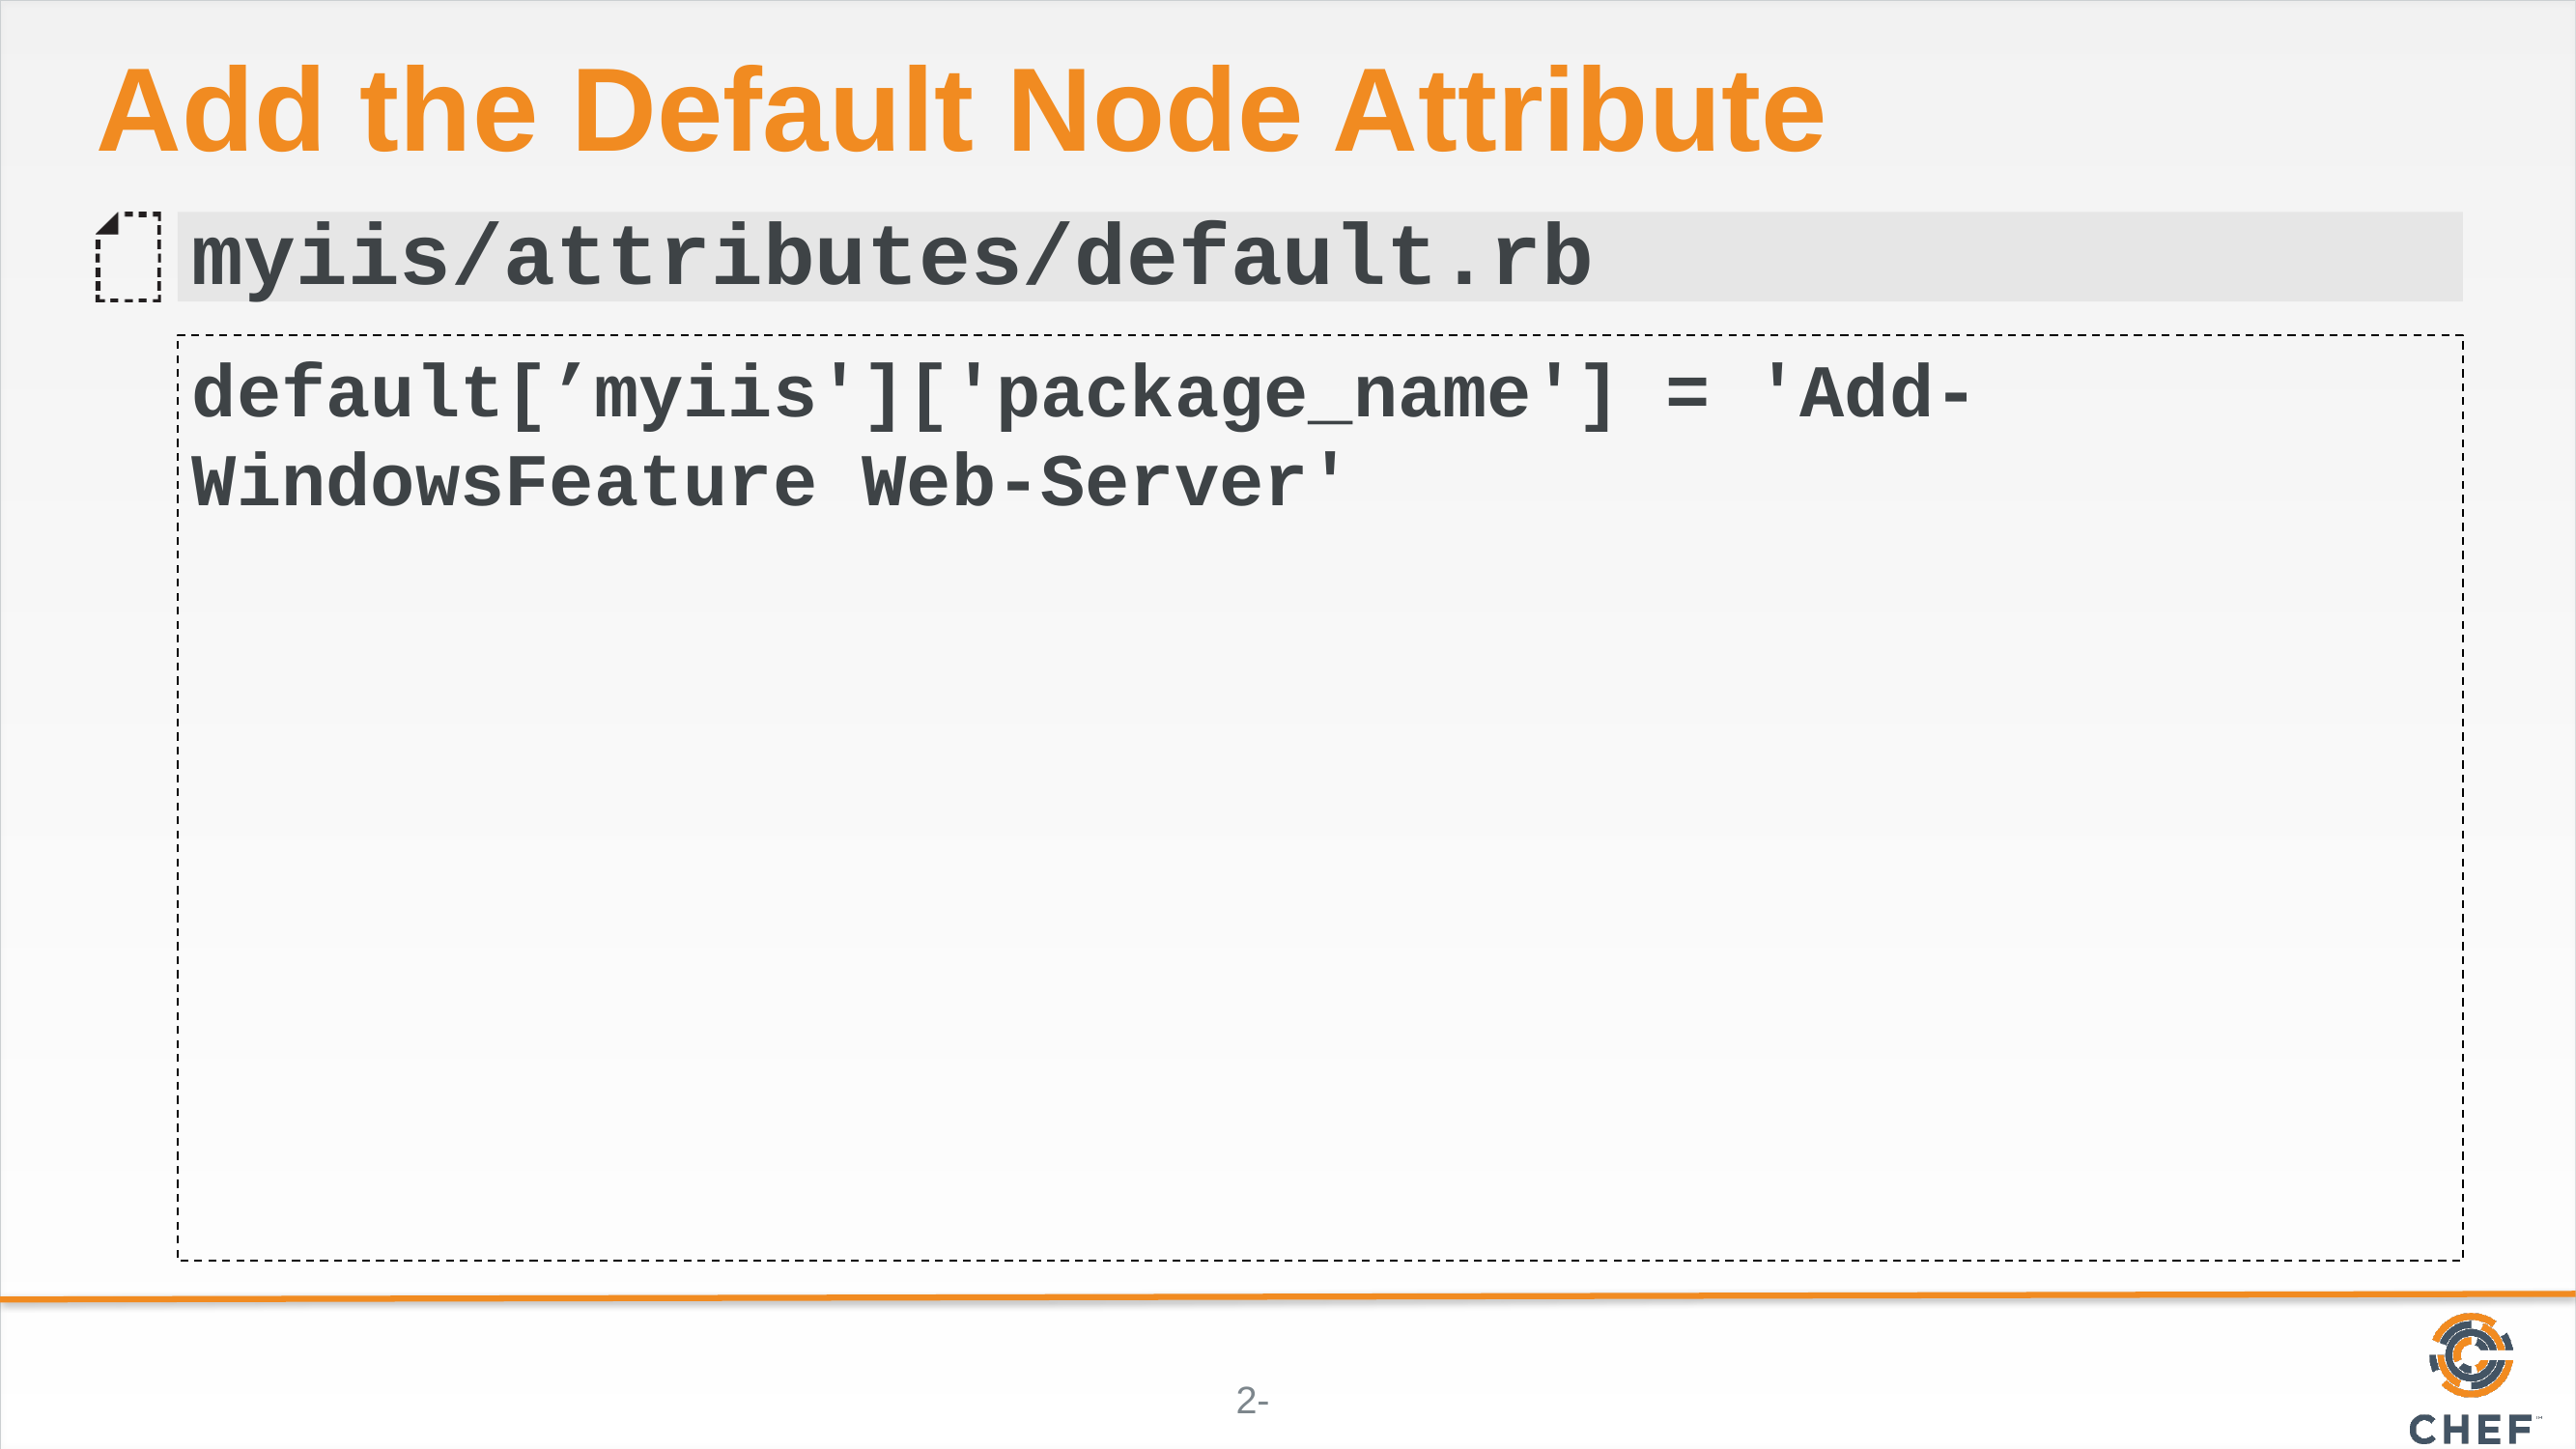

# Add the Default Node Attribute
myiis/attributes/default.rb
default[’myiis']['package_name'] = 'Add-WindowsFeature Web-Server'